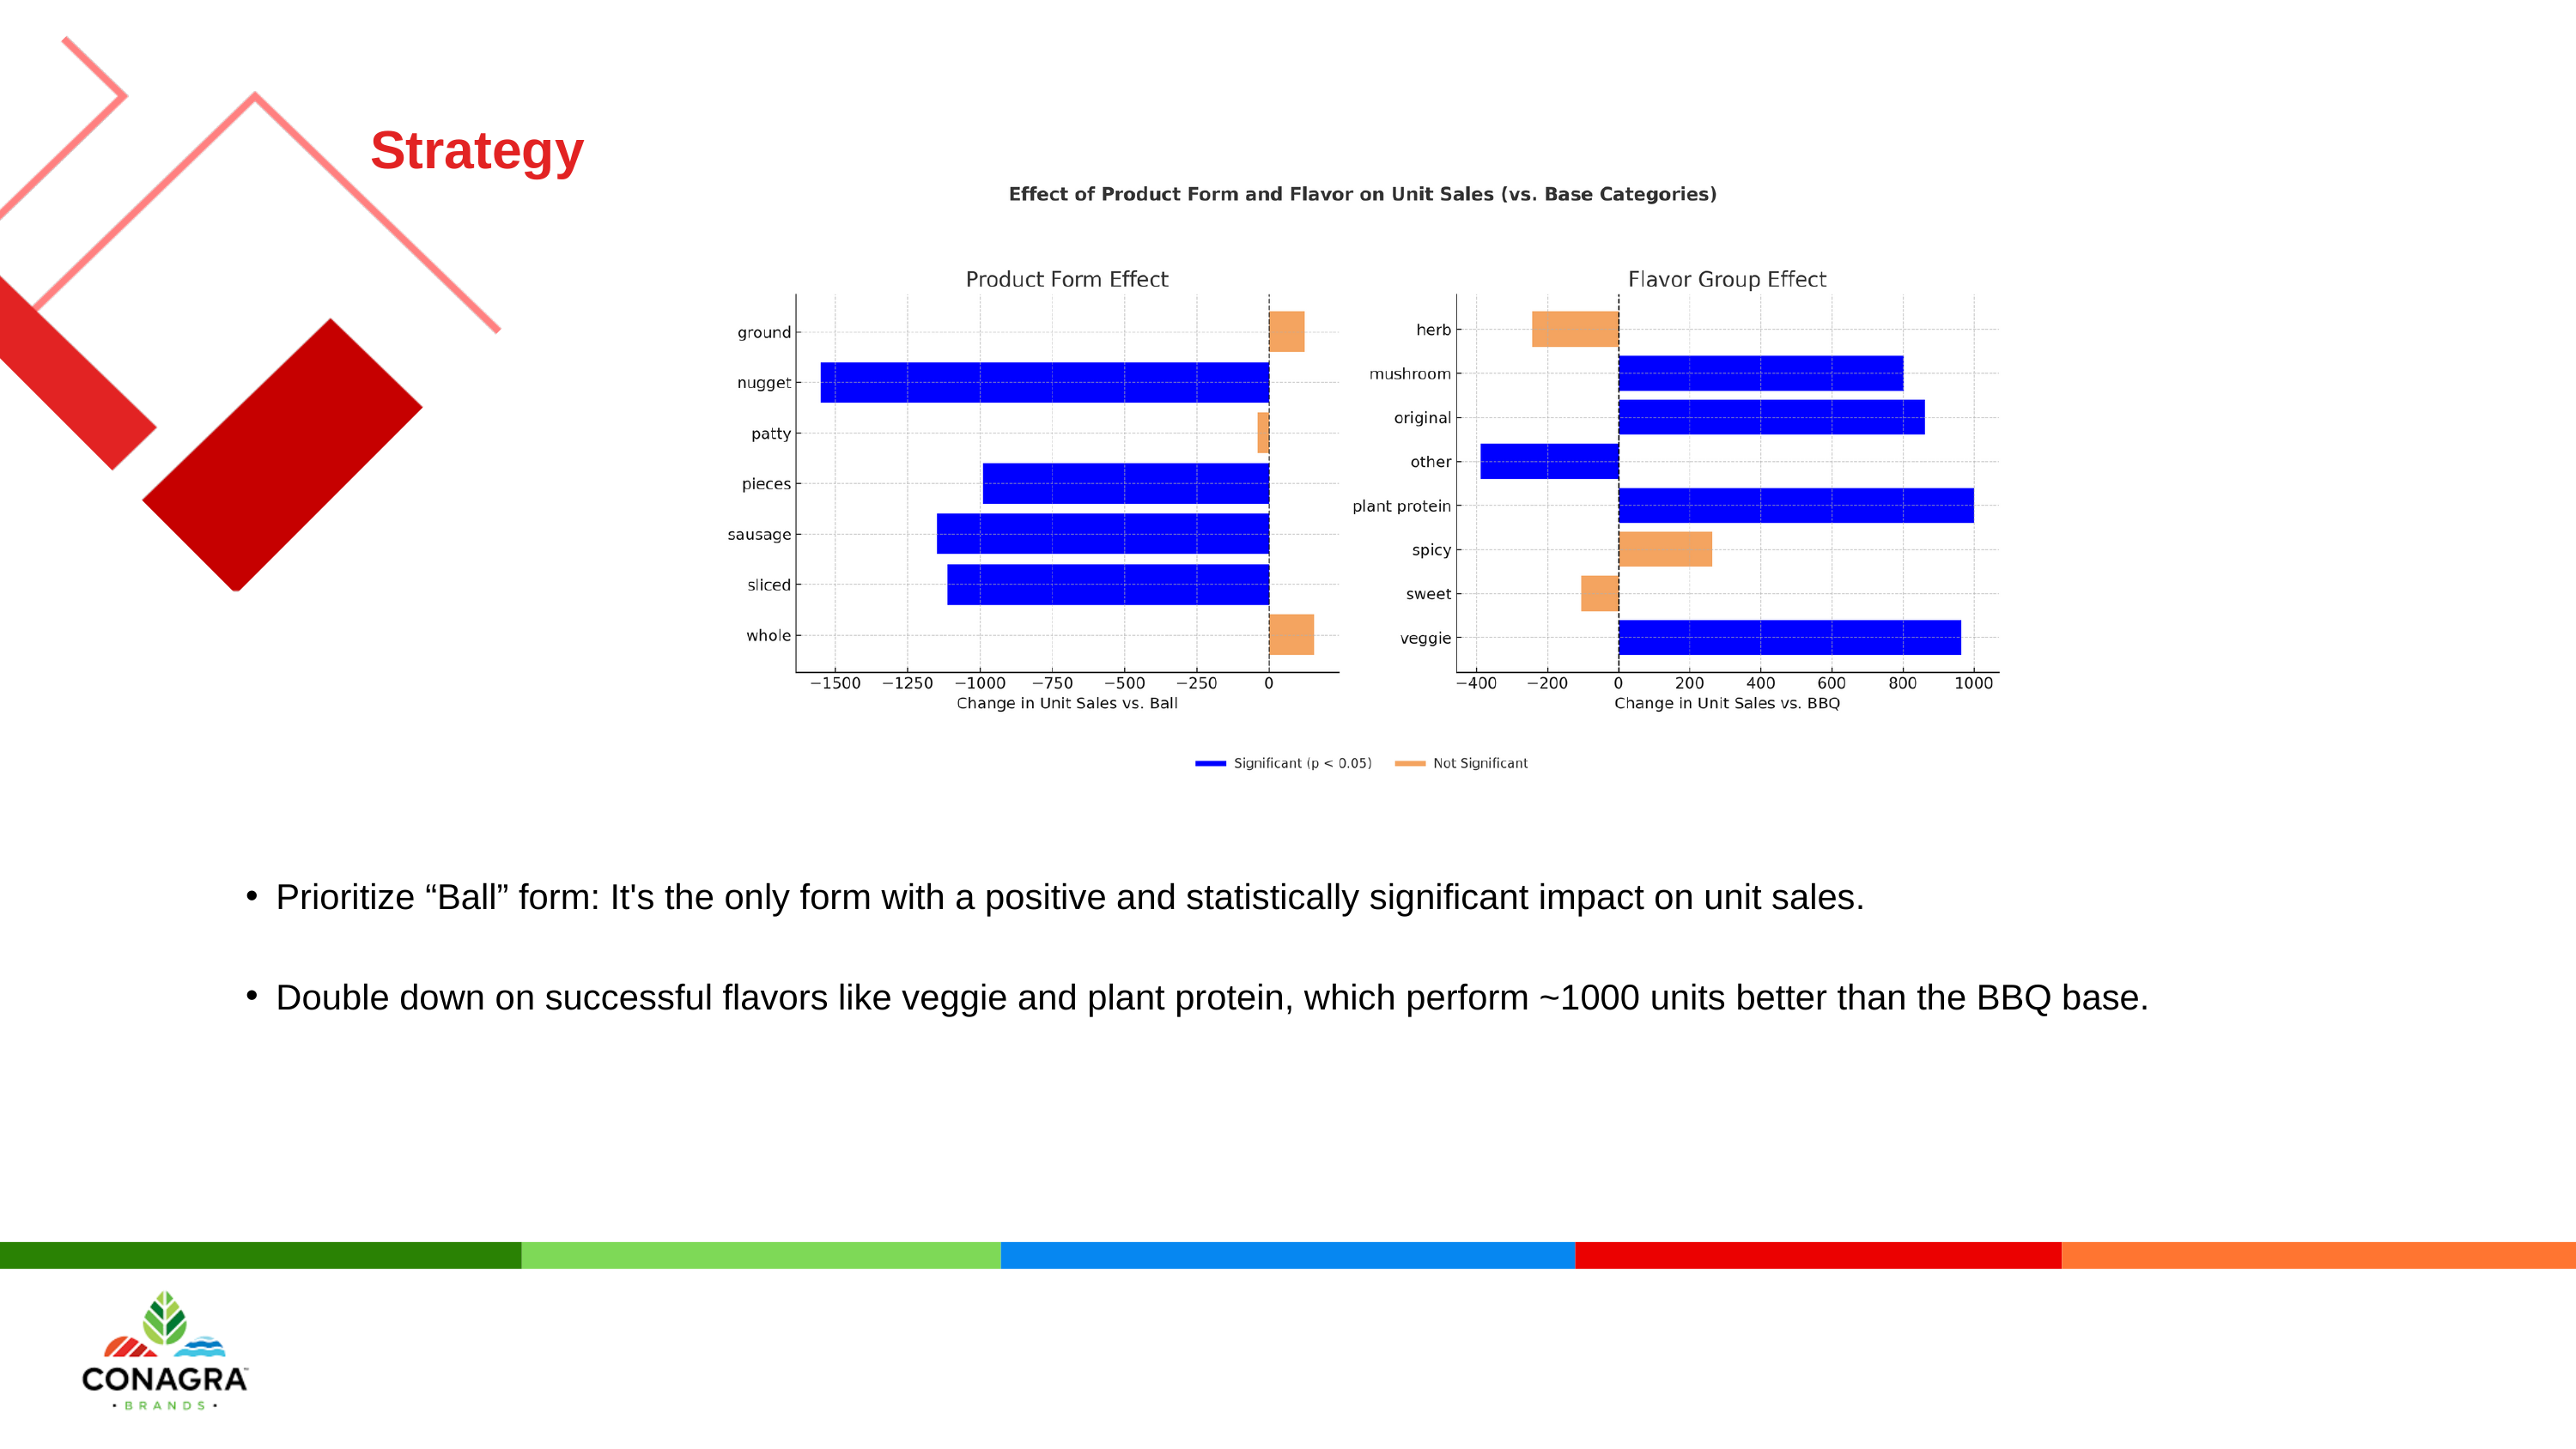

Strategy

Prioritize “Ball” form: It's the only form with a positive and statistically significant impact on unit sales.

Double down on successful flavors like veggie and plant protein, which perform ~1000 units better than the BBQ base.